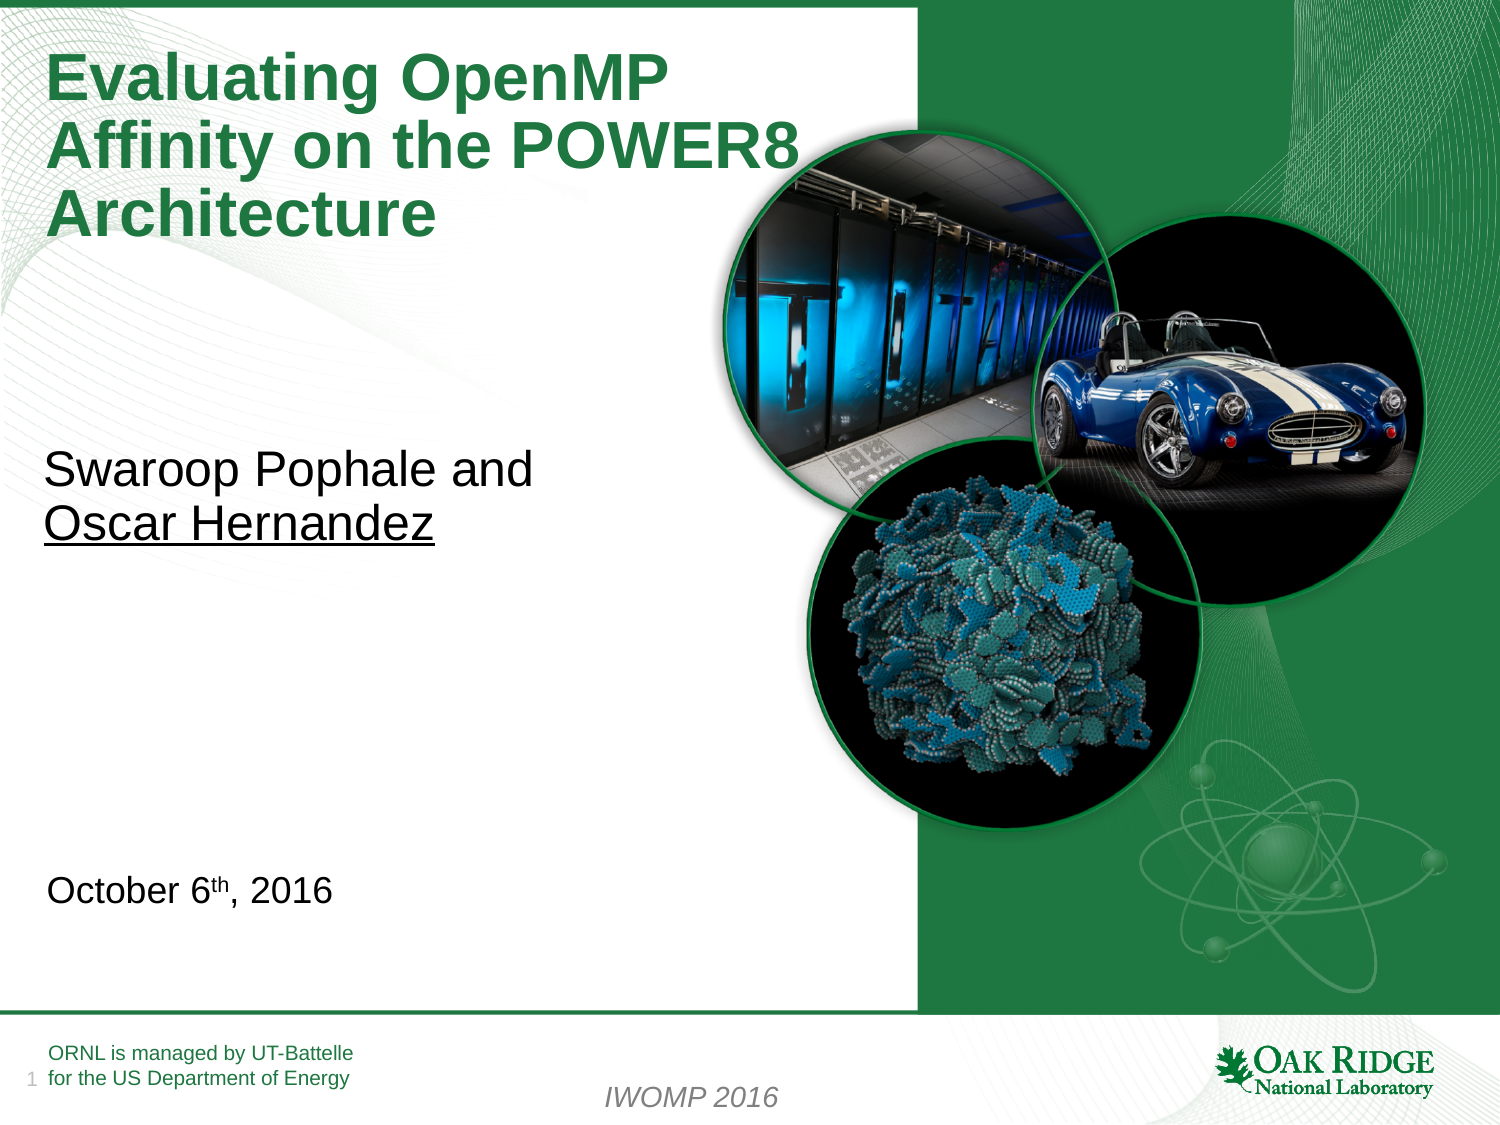

# Evaluating OpenMP Affinity on the POWER8 Architecture
Swaroop Pophale and Oscar Hernandez
October 6th, 2016